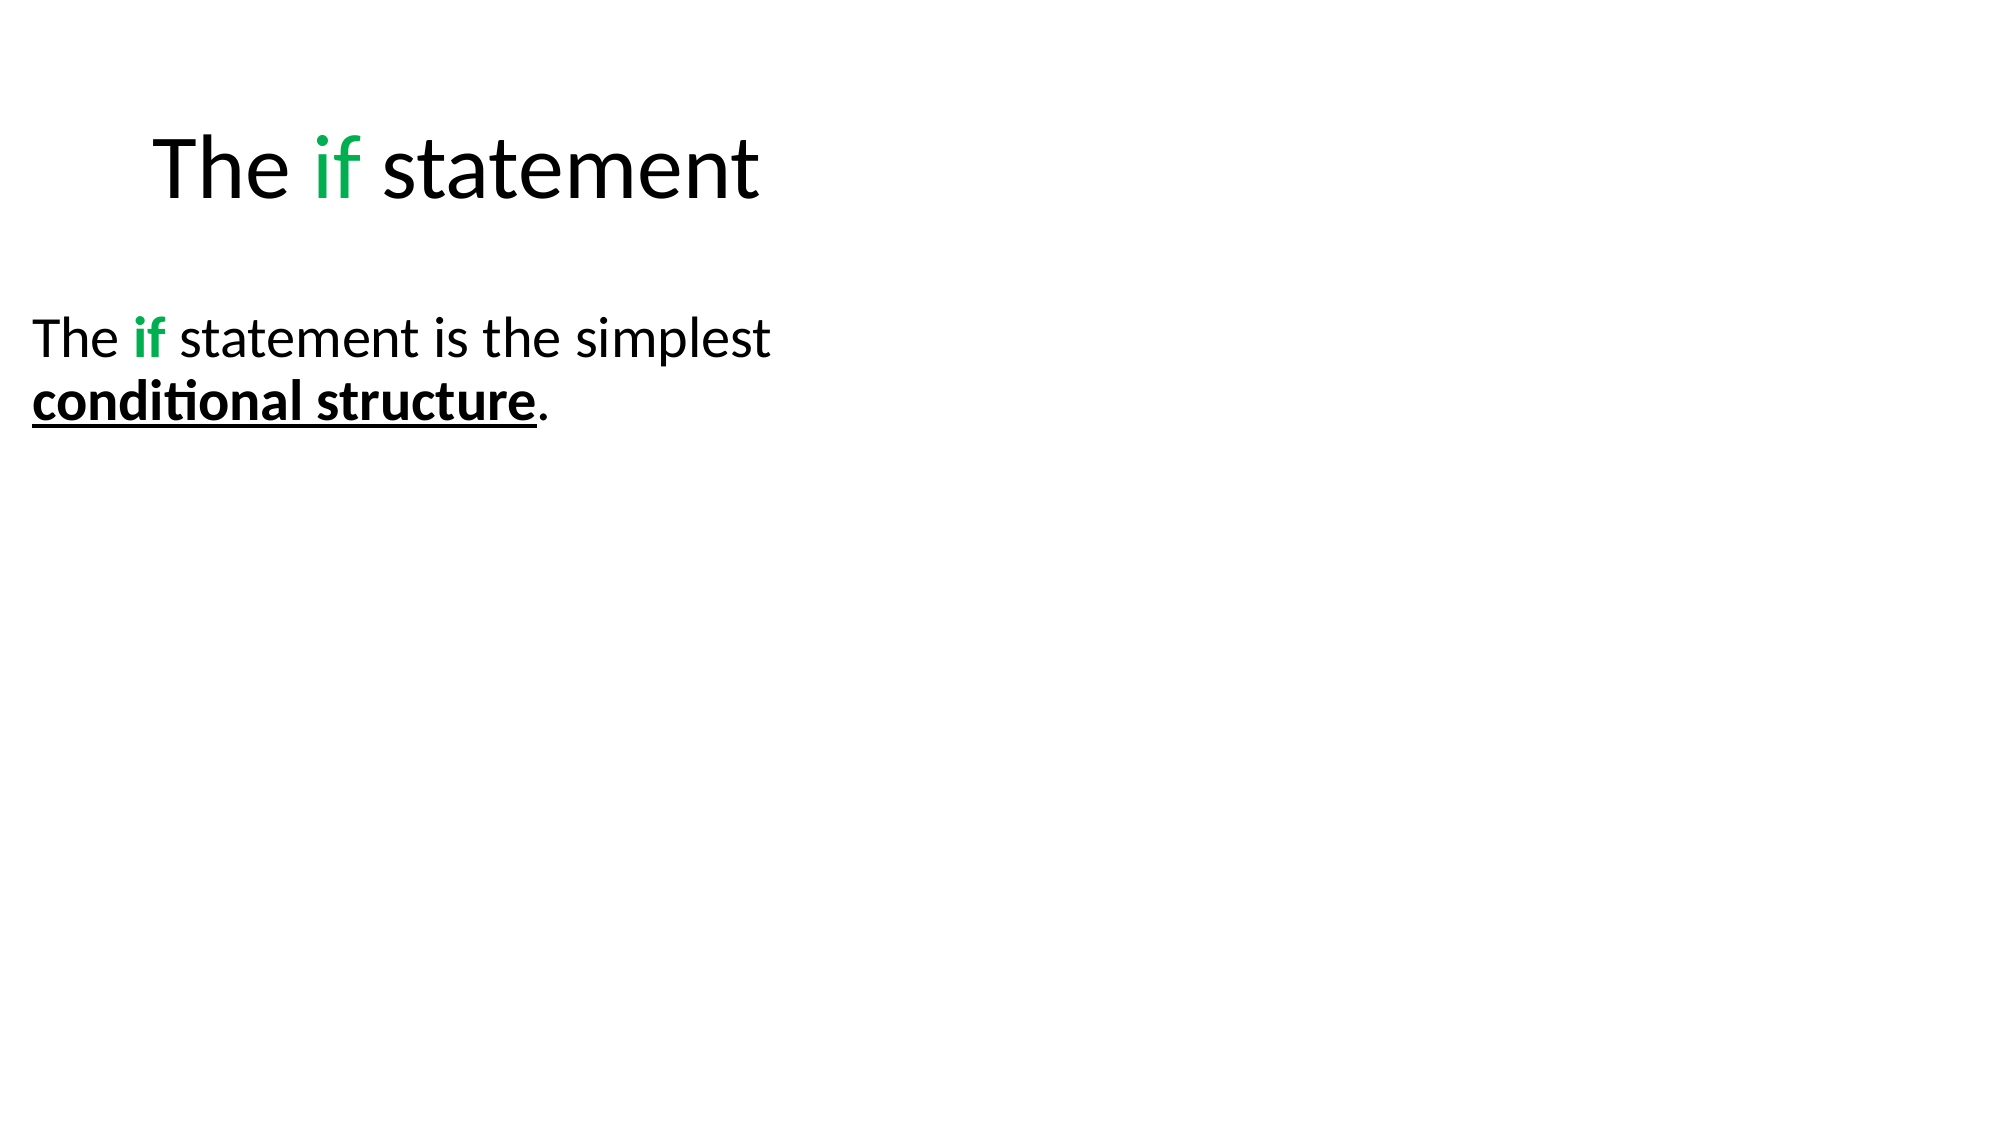

# The if statement
The if statement is the simplest conditional structure.